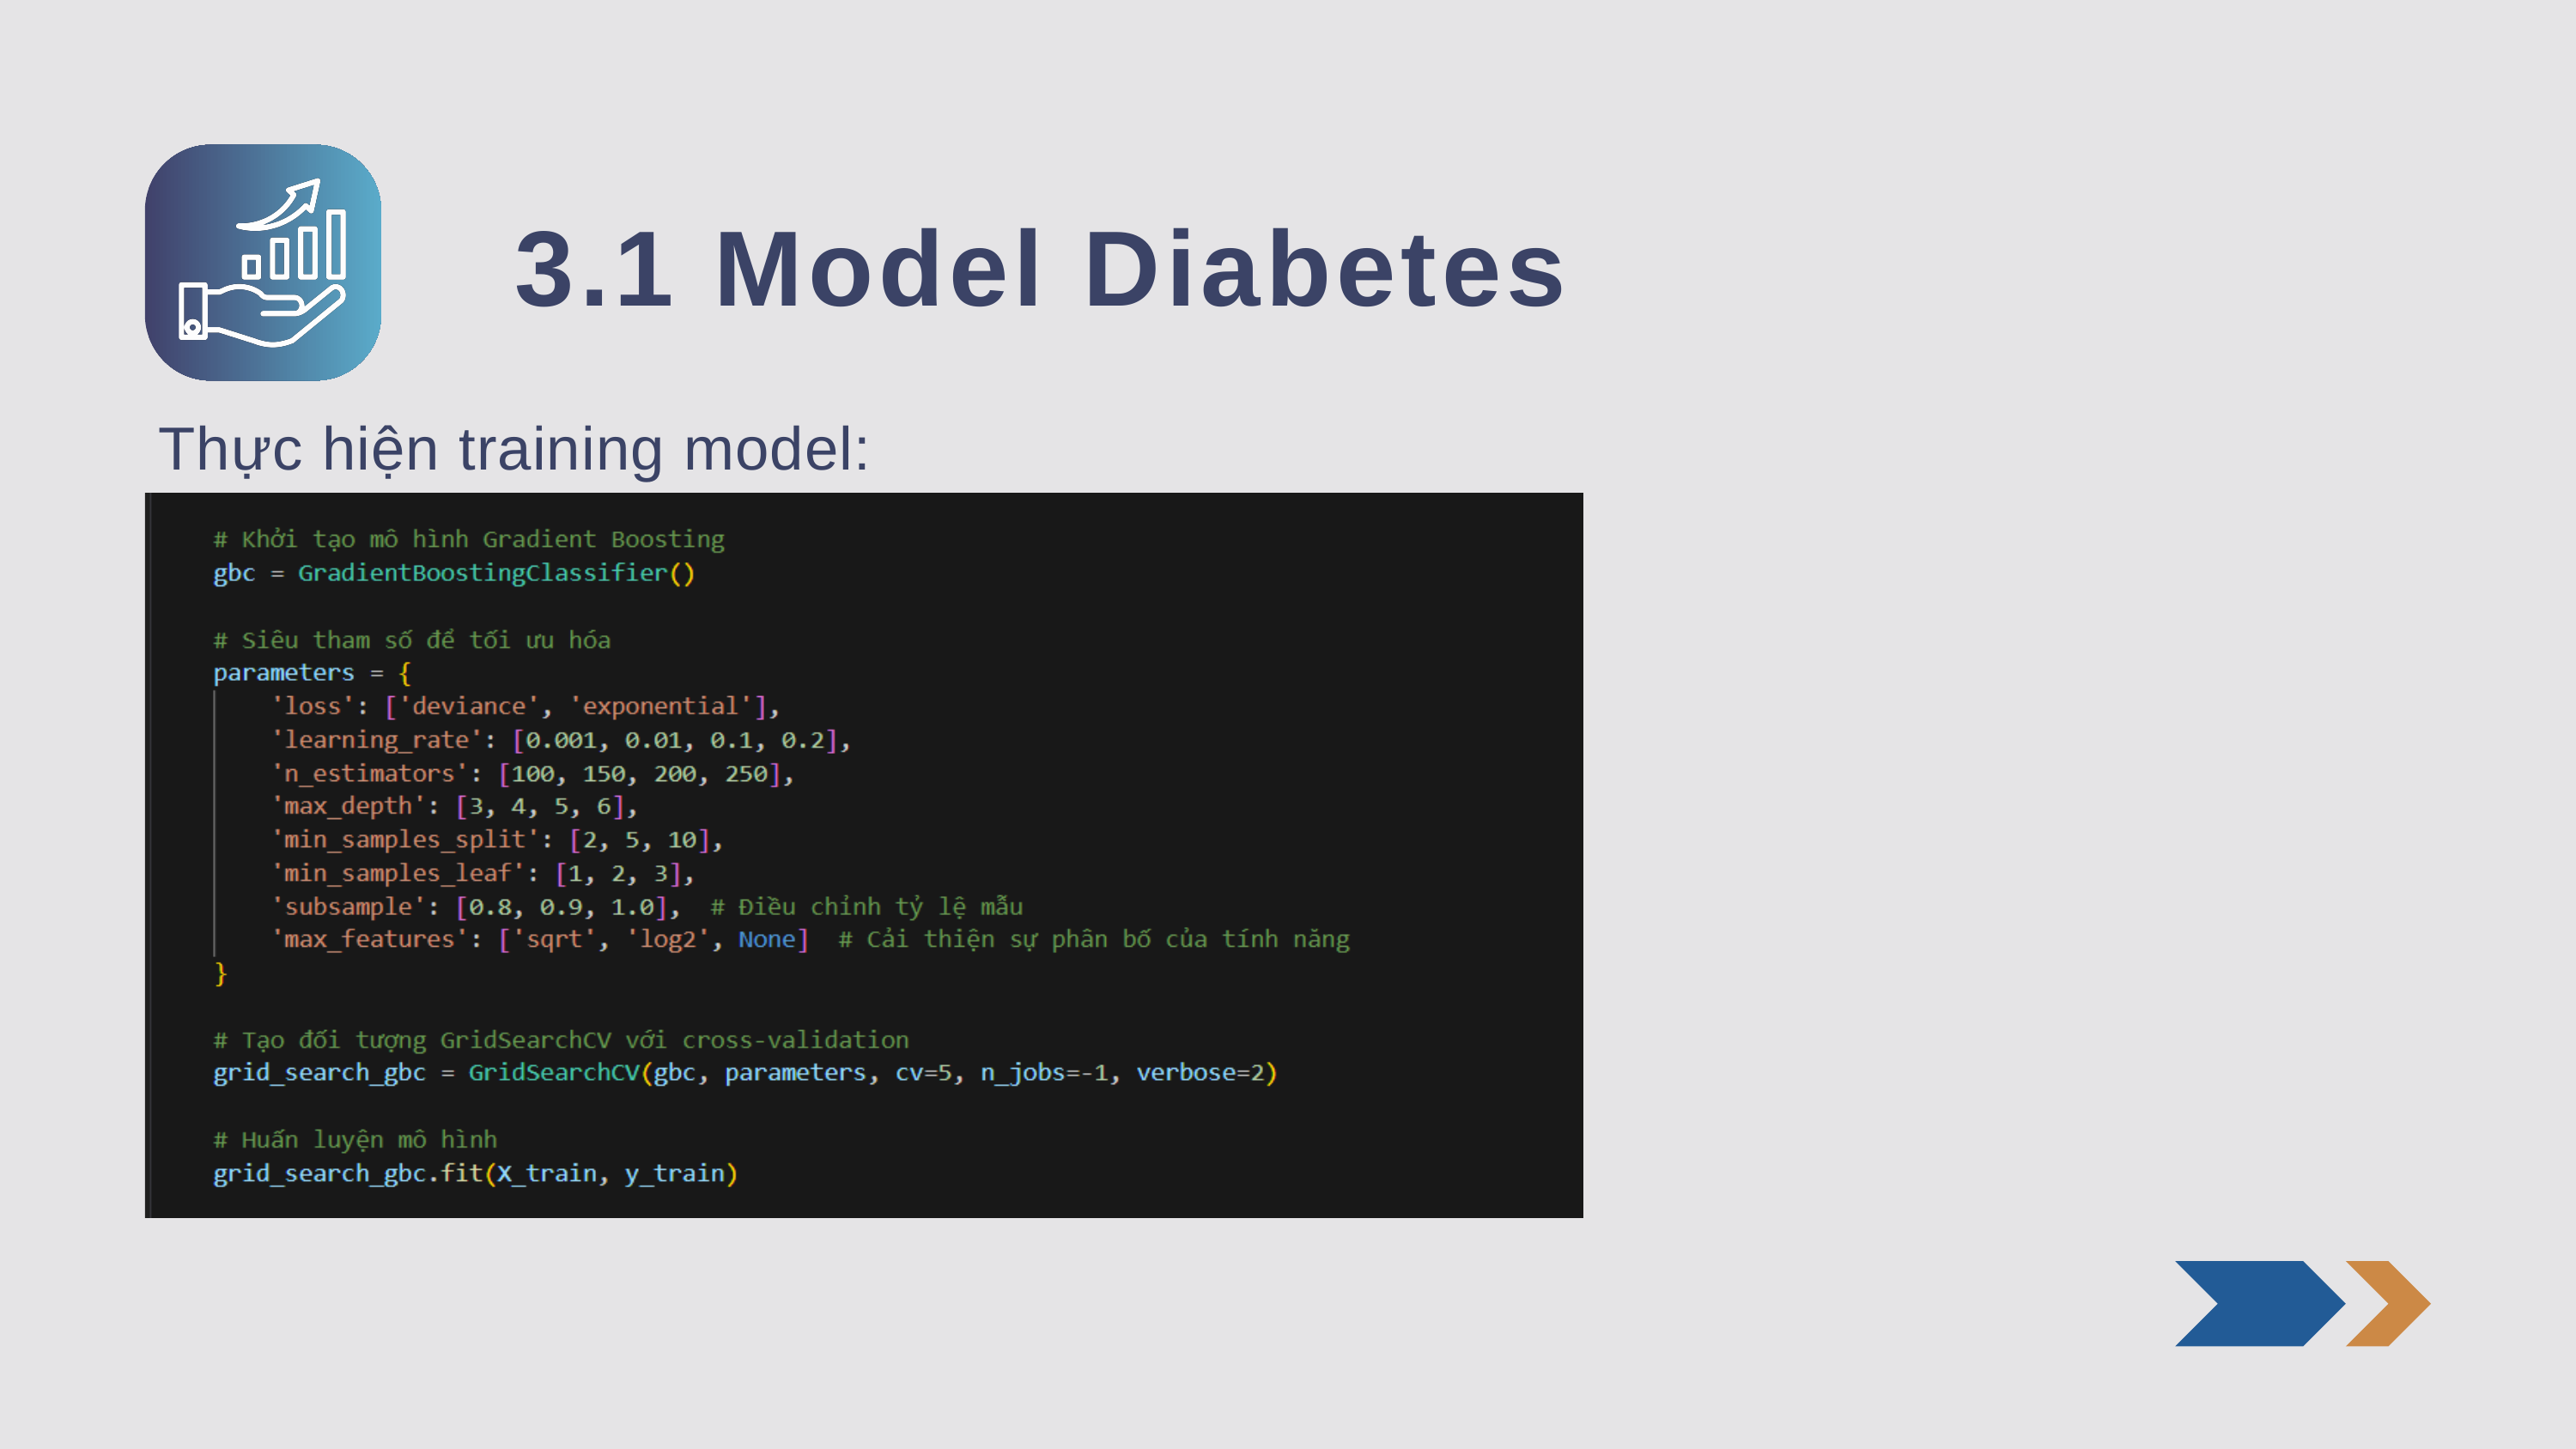

3.1 Model Diabetes
Thực hiện training model: